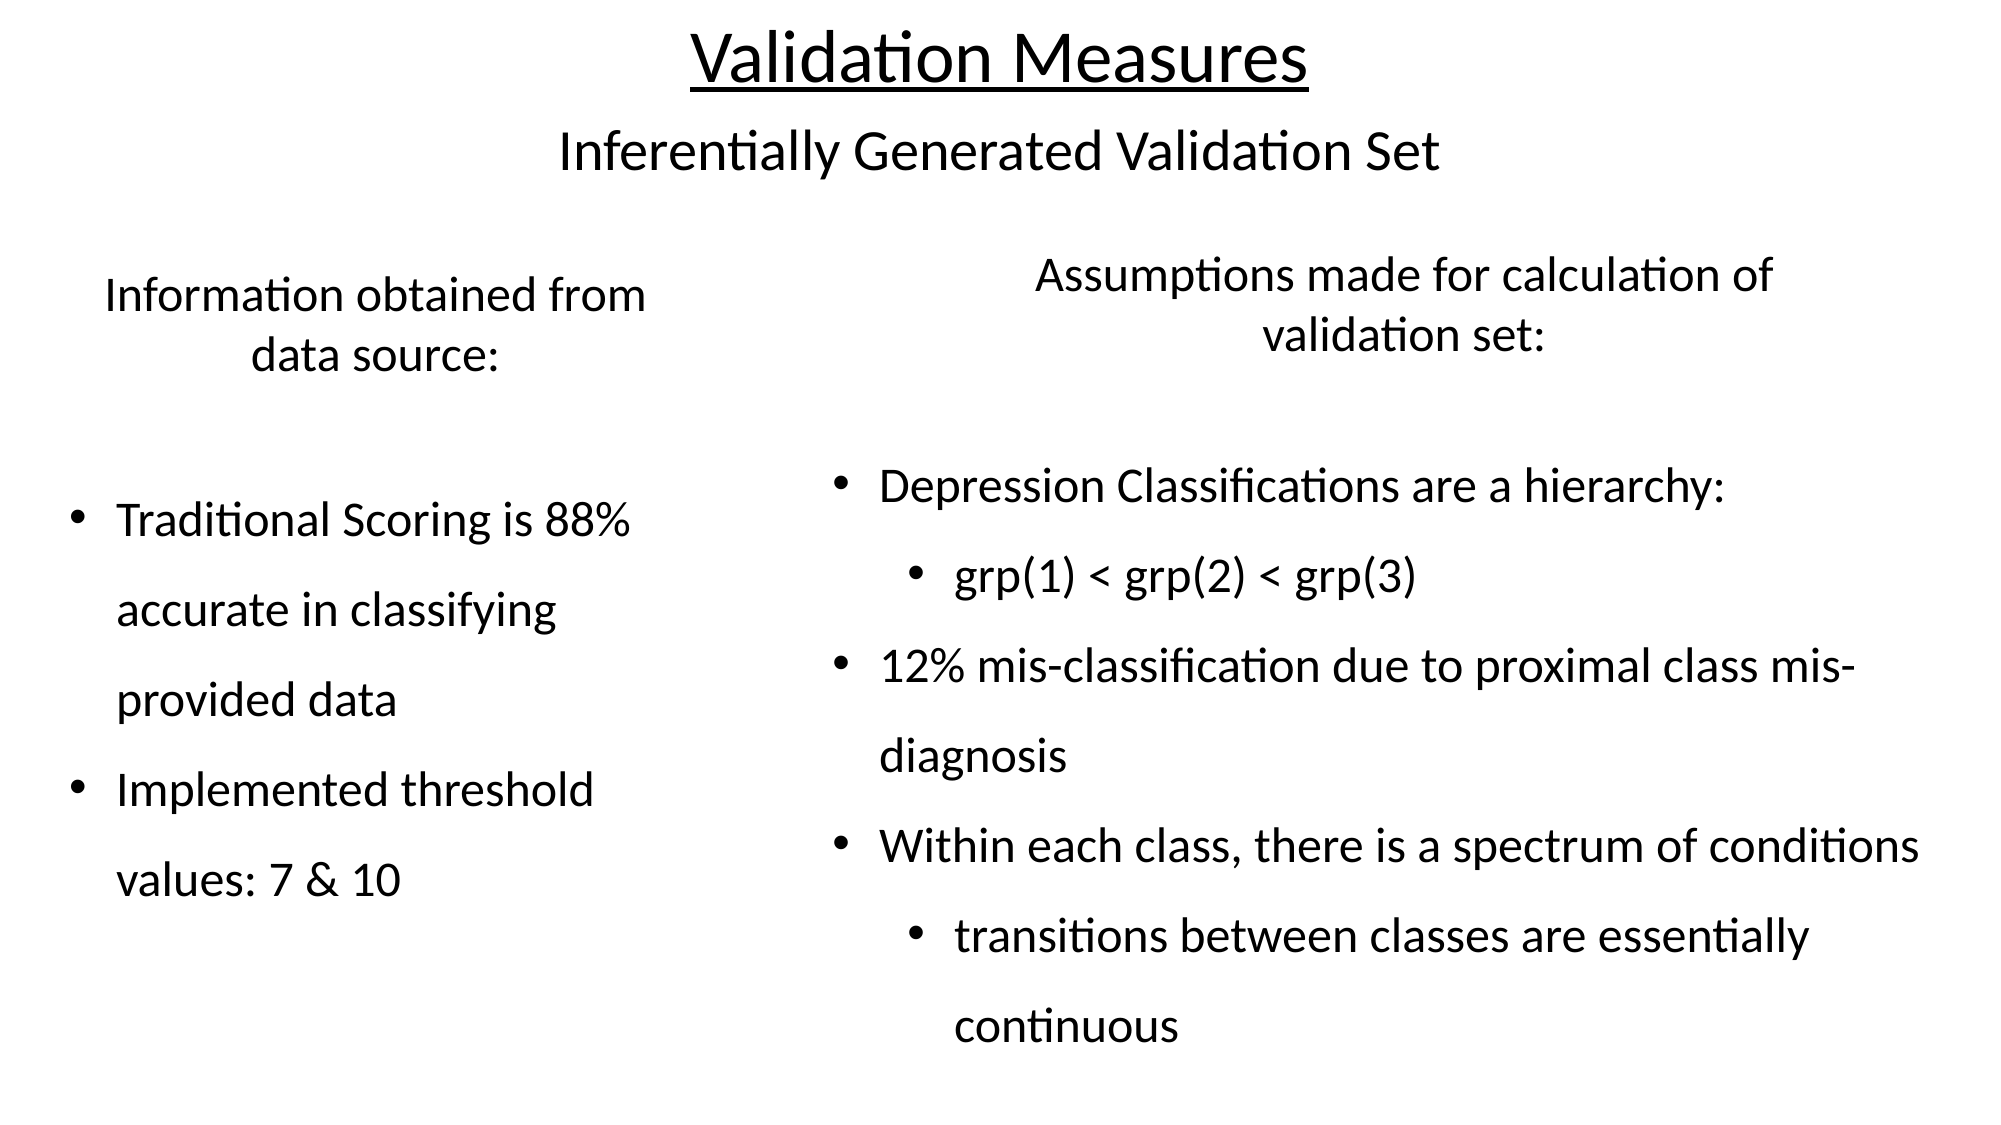

Validation Measures
Inferentially Generated Validation Set
Assumptions made for calculation of validation set:
Information obtained from data source:

Depression Classifications are a hierarchy:
grp(1) < grp(2) < grp(3)
12% mis-classification due to proximal class mis-diagnosis
Within each class, there is a spectrum of conditions
transitions between classes are essentially continuous
Traditional Scoring is 88% accurate in classifying provided data
Implemented threshold values: 7 & 10